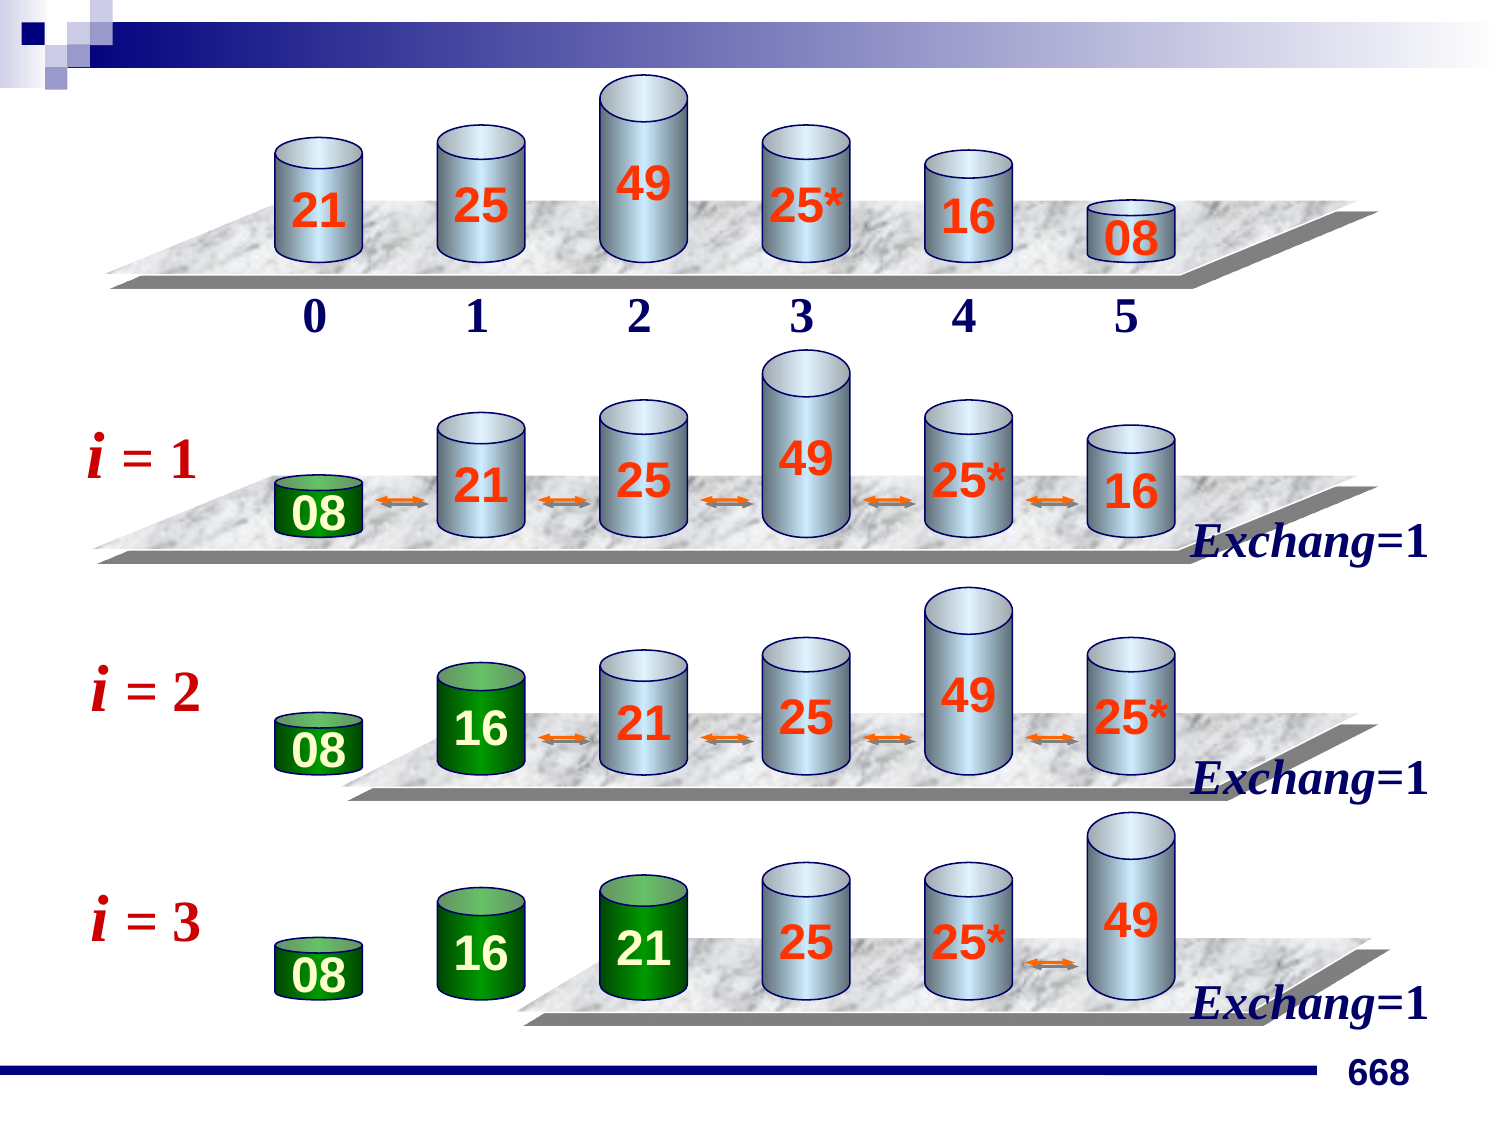

49
25
25*
21
16

08
0           1           2           3           4           5
49
25
25*
i = 1
21
16

08

Exchang=1
49
i = 2
25
25*
21
16
08

Exchang=1

49
25
25*
i = 3
21
16
08

Exchang=1
668